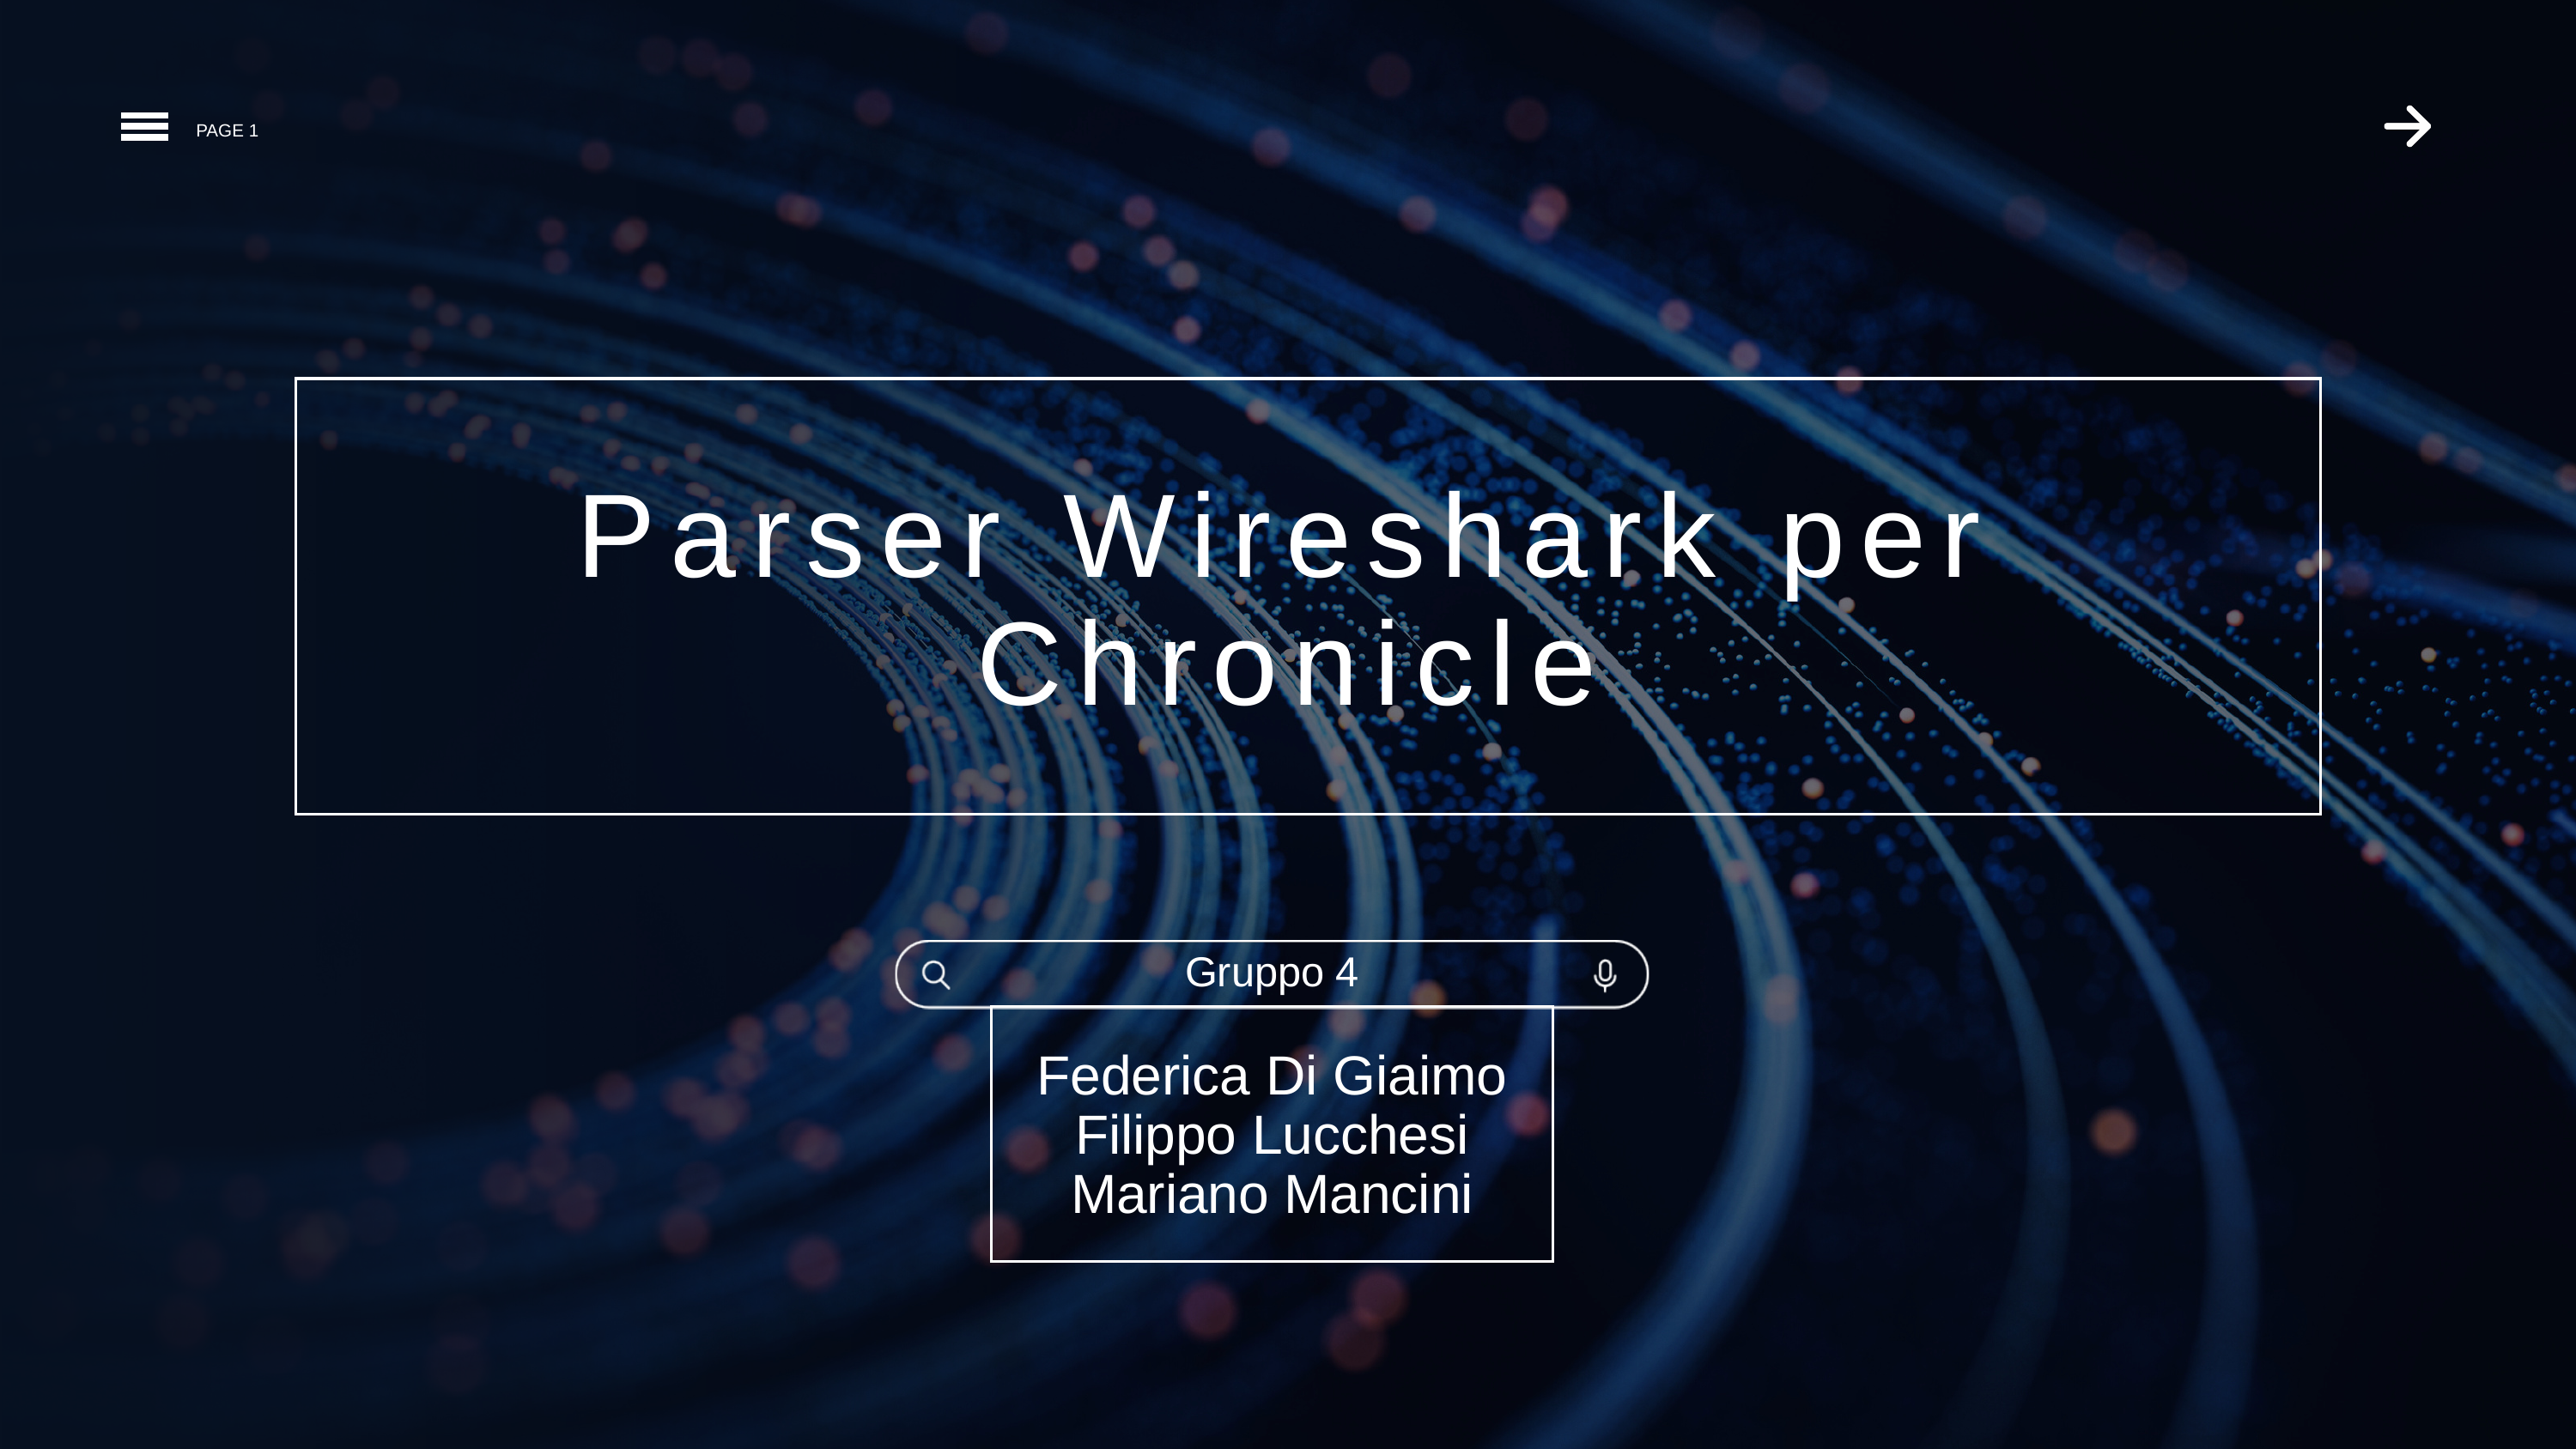

PAGE 1

Parser Wireshark per Chronicle

Gruppo 4

Federica Di Giaimo
Filippo Lucchesi
Mariano Mancini